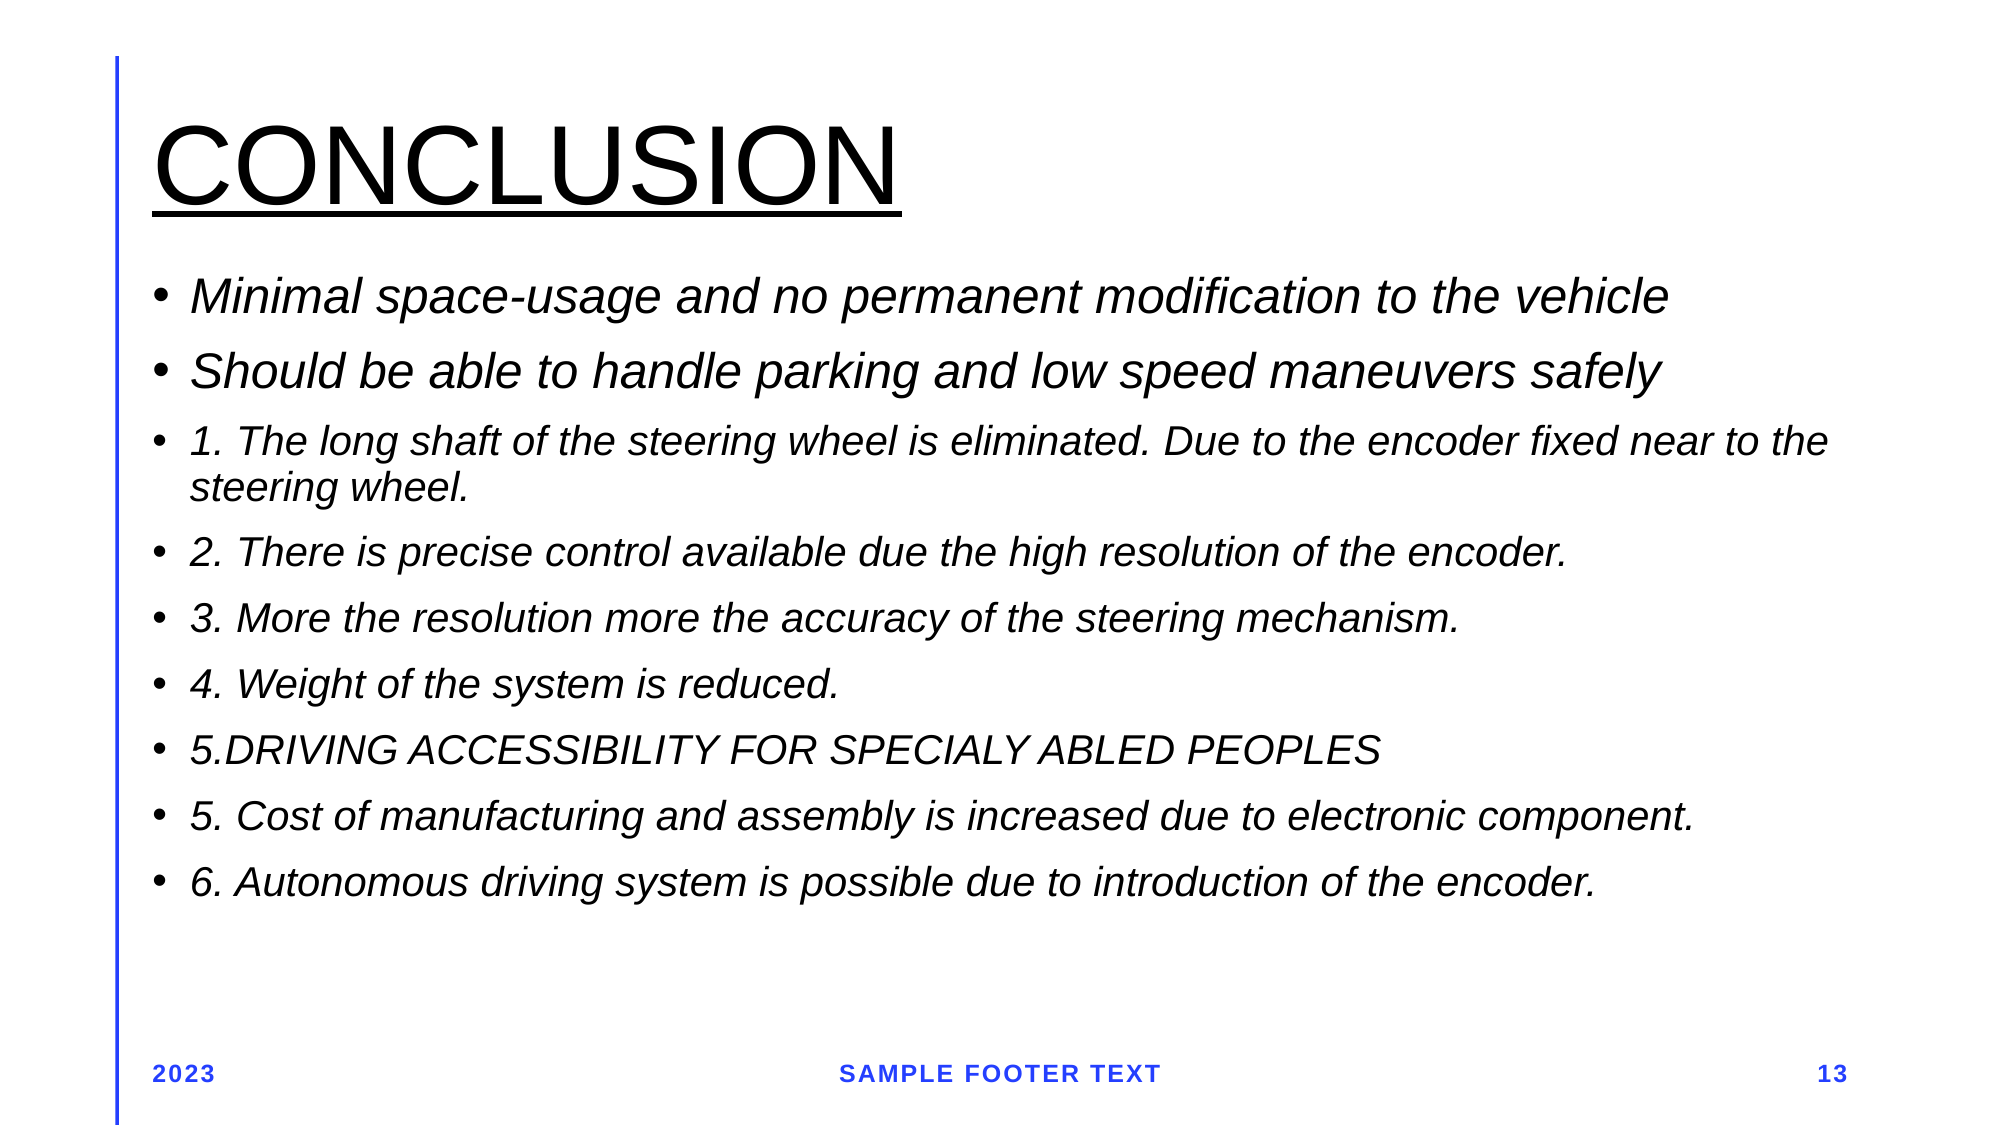

# CONCLUSION
Minimal space-usage and no permanent modification to the vehicle
Should be able to handle parking and low speed maneuvers safely
1. The long shaft of the steering wheel is eliminated. Due to the encoder fixed near to the steering wheel.
2. There is precise control available due the high resolution of the encoder.
3. More the resolution more the accuracy of the steering mechanism.
4. Weight of the system is reduced.
5.DRIVING ACCESSIBILITY FOR SPECIALY ABLED PEOPLES
5. Cost of manufacturing and assembly is increased due to electronic component.
6. Autonomous driving system is possible due to introduction of the encoder.

2023
Sample footer text
13